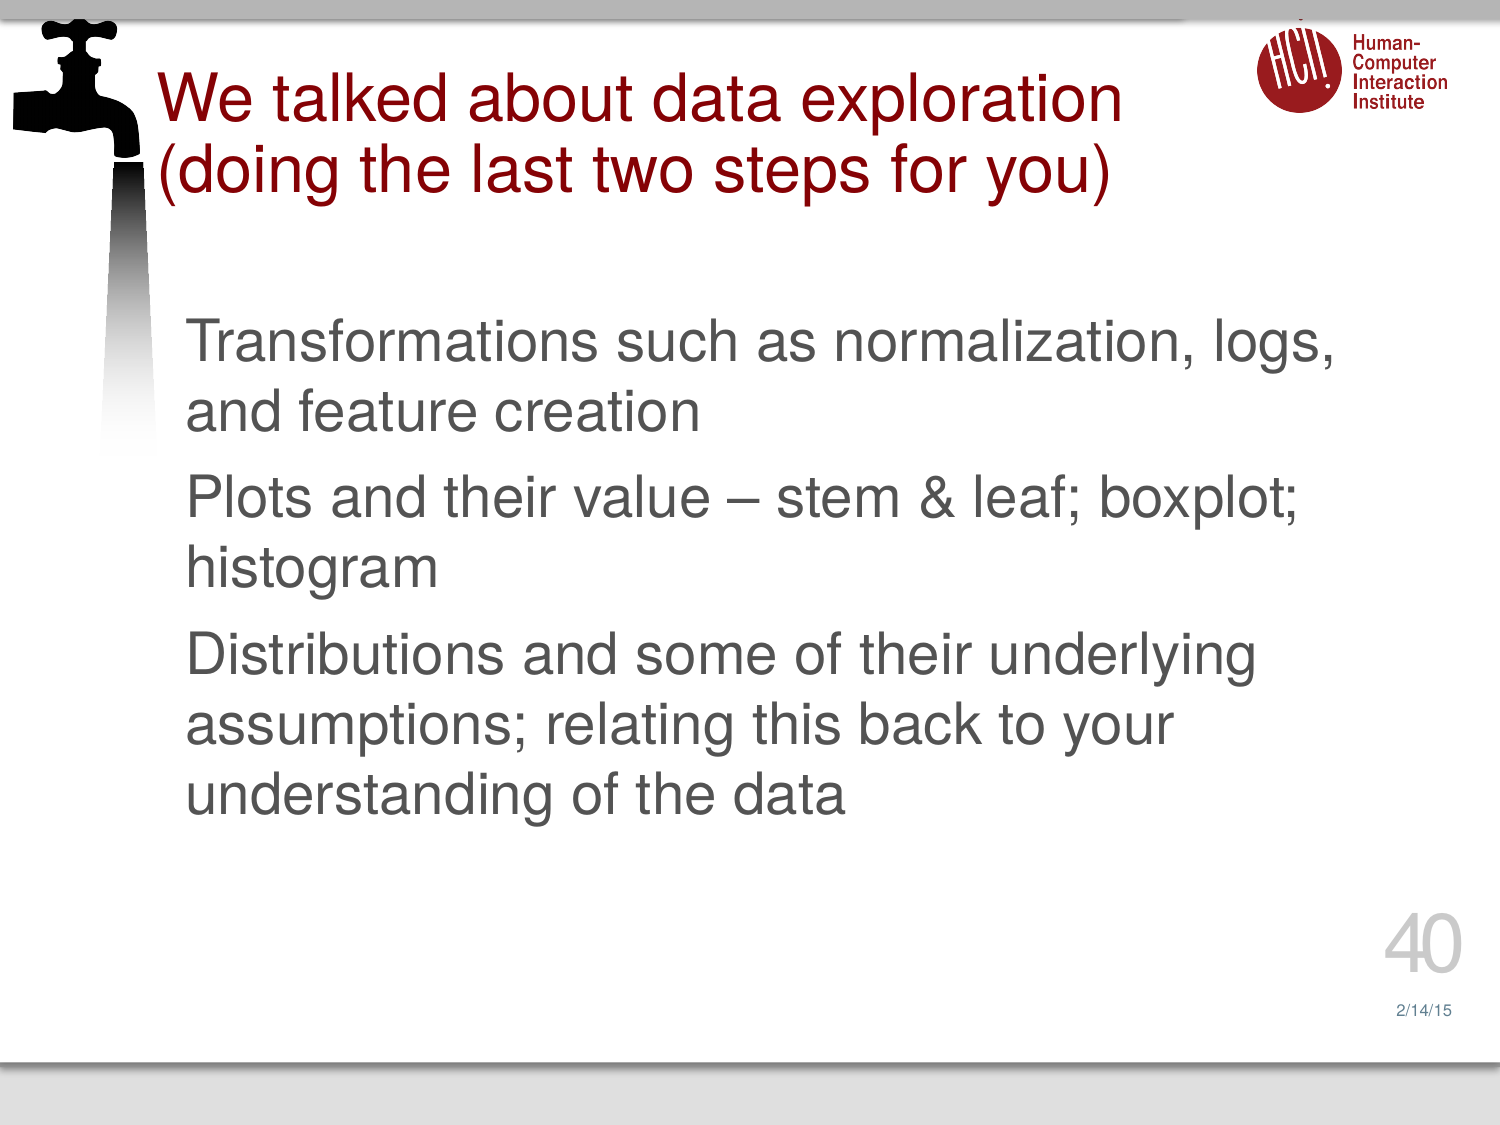

# We talked about data exploration (doing the last two steps for you)
Transformations such as normalization, logs, and feature creation
Plots and their value – stem & leaf; boxplot; histogram
Distributions and some of their underlying assumptions; relating this back to your understanding of the data
40
2/14/15